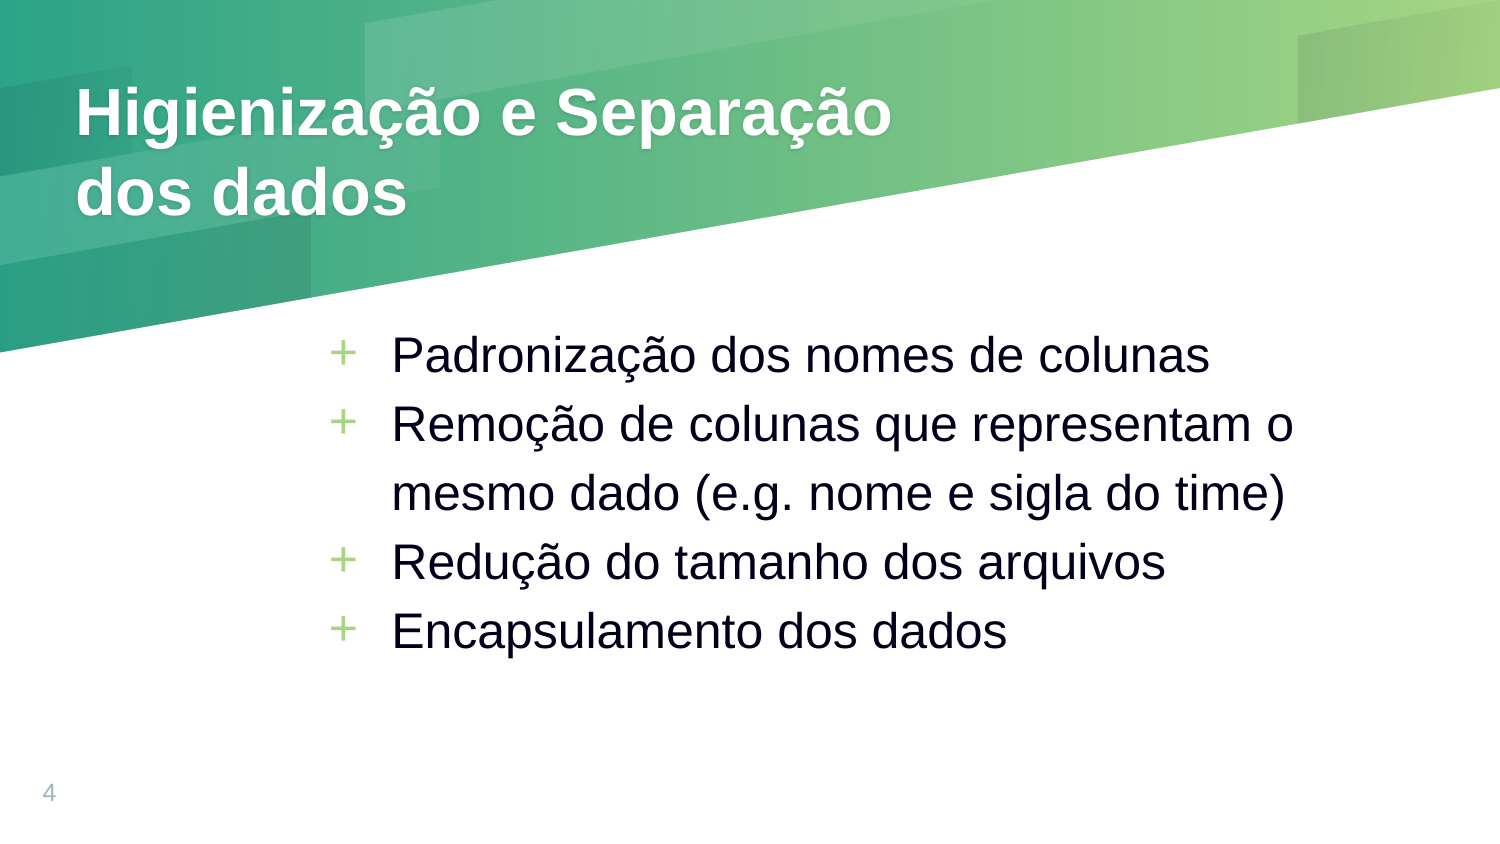

# Higienização e Separação dos dados
Padronização dos nomes de colunas
Remoção de colunas que representam o mesmo dado (e.g. nome e sigla do time)
Redução do tamanho dos arquivos
Encapsulamento dos dados
4